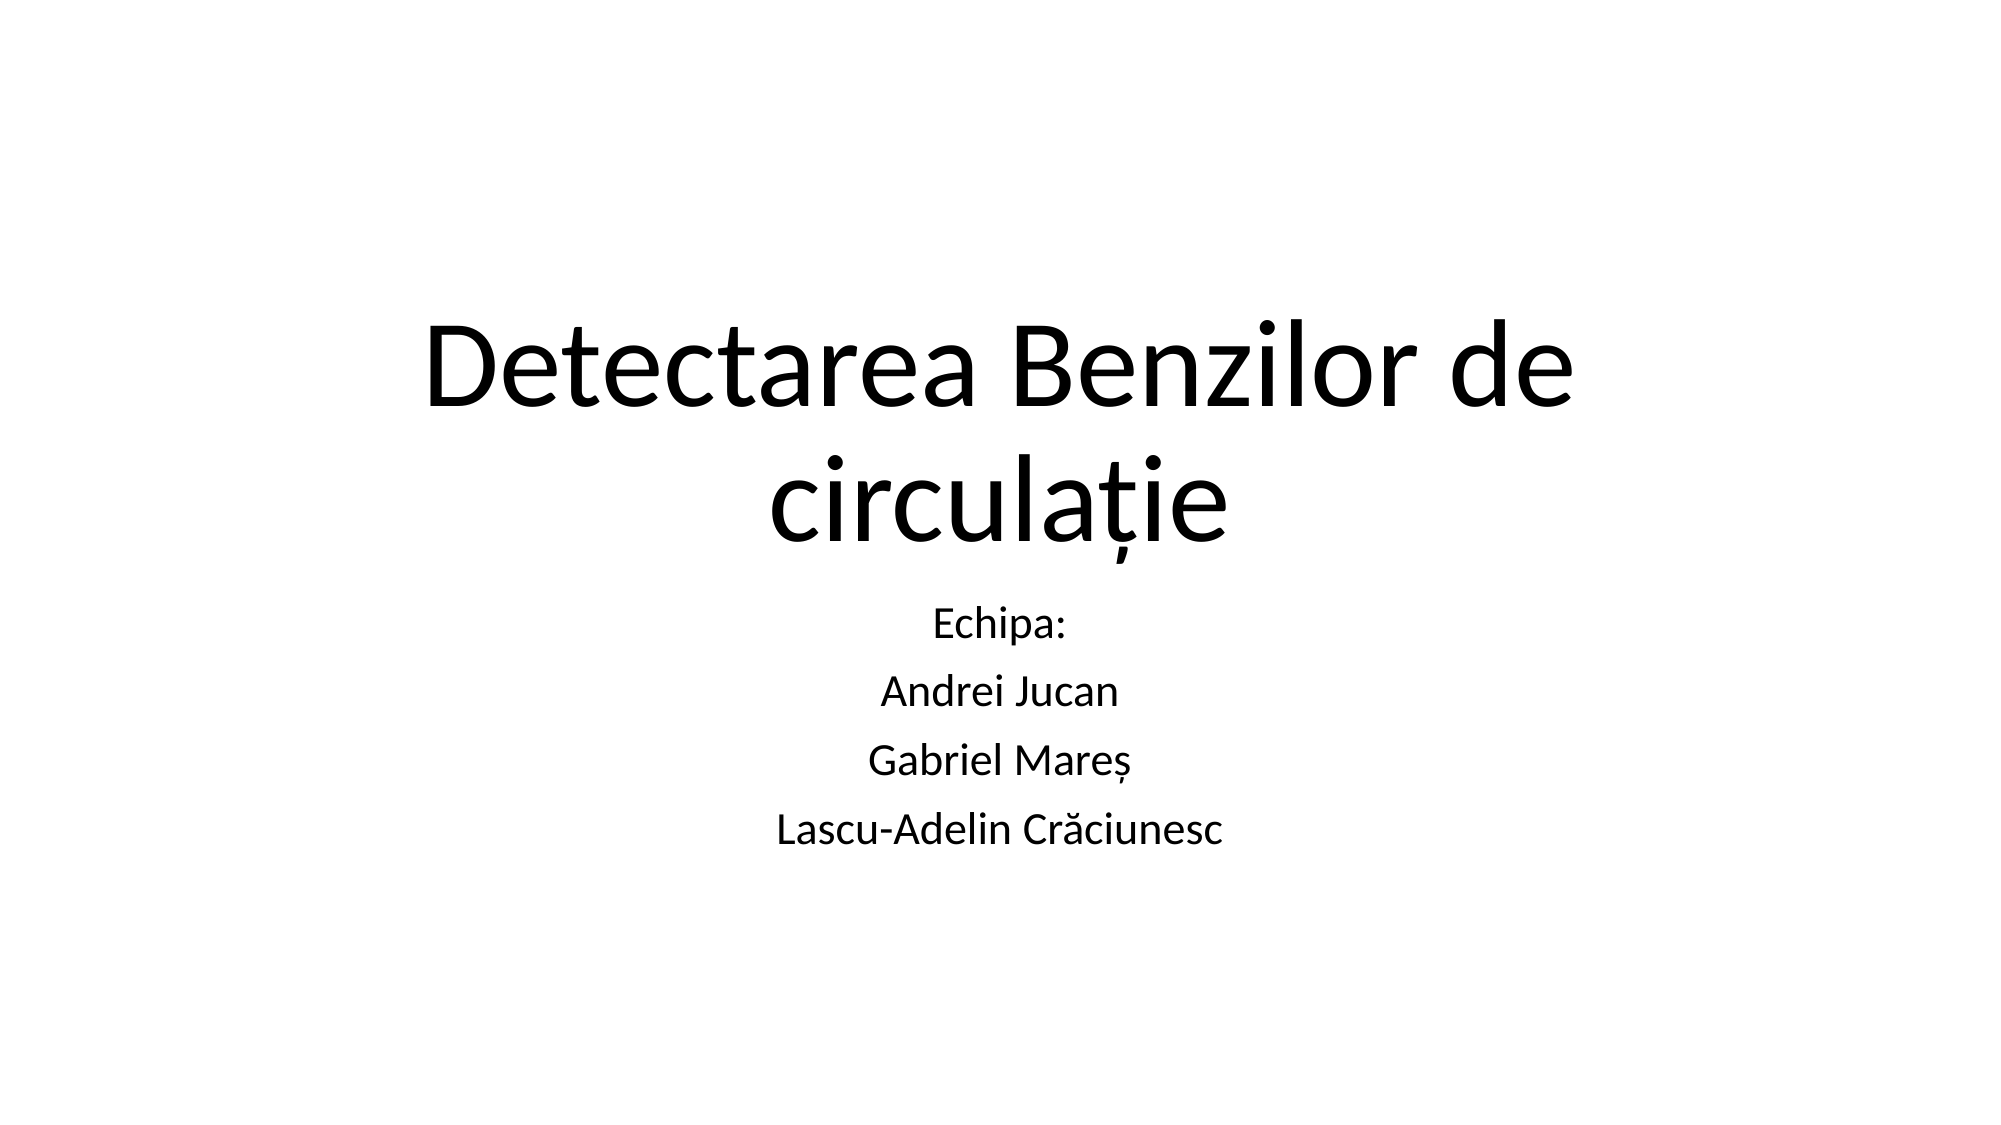

# Detectarea Benzilor de circulație
Echipa:
Andrei Jucan
Gabriel Mareș
Lascu-Adelin Crăciunesc